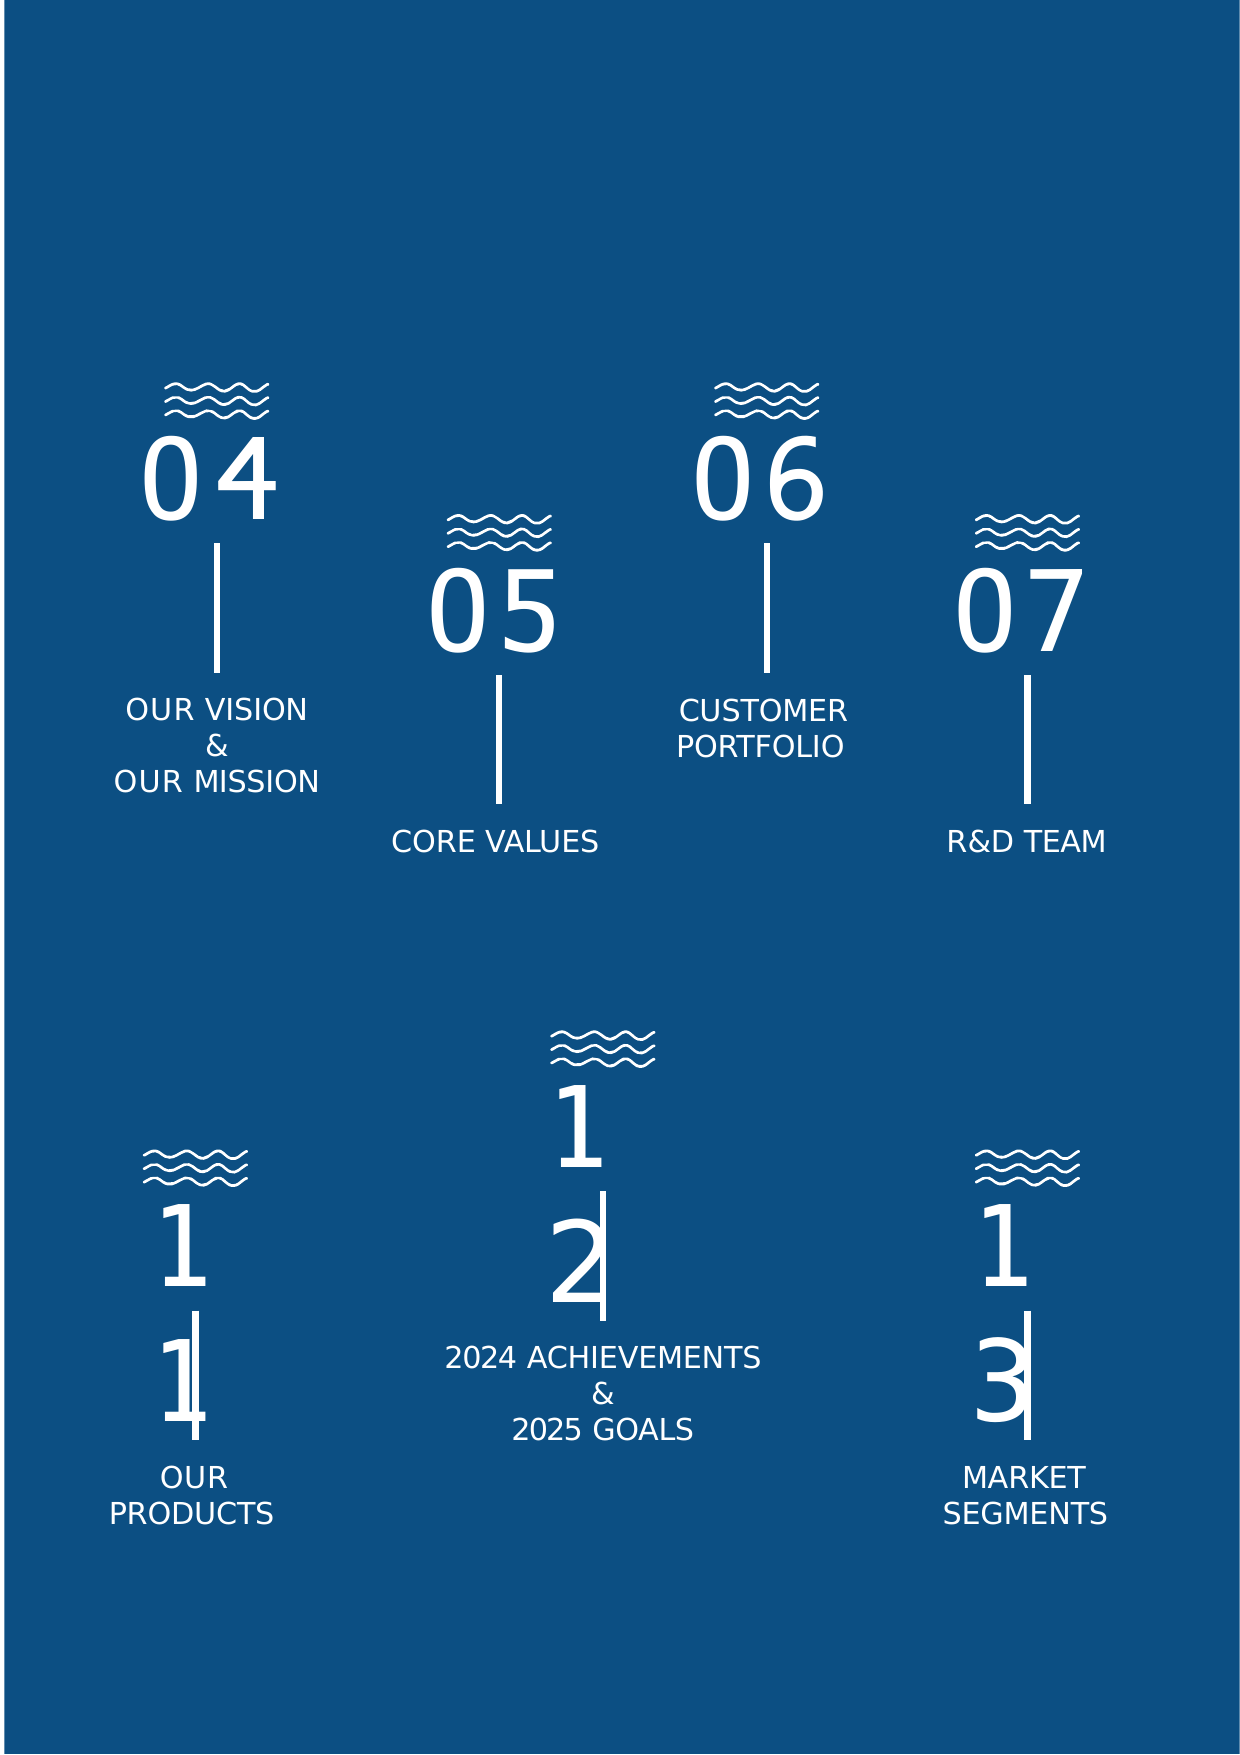

# 04
06

05
07

OUR VISION
&
OUR MISSION
CUSTOMER PORTFOLIO
CORE VALUES
R&D TEAM

12

11
13

2024 ACHIEVEMENTS
&
2025 GOALS
OUR PRODUCTS
MARKET SEGMENTS